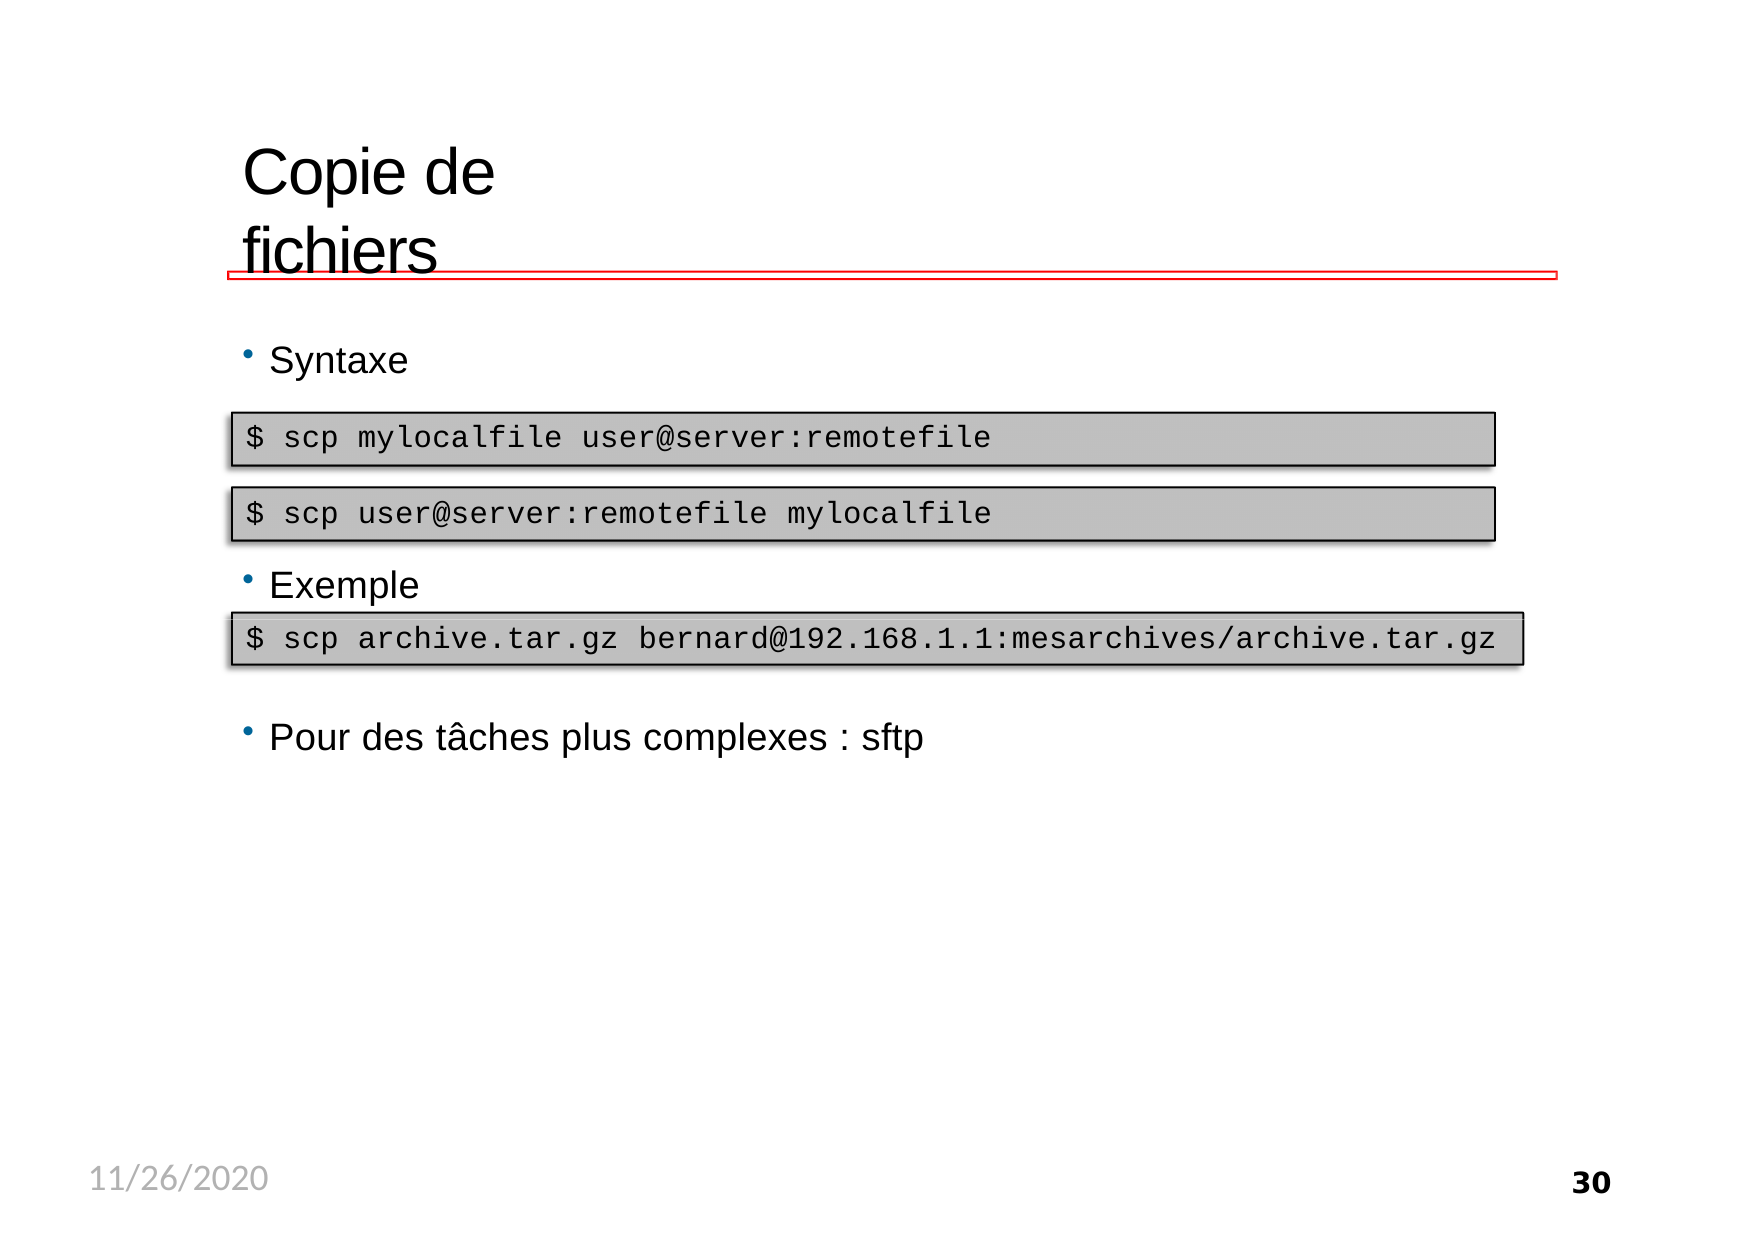

# Copie de fichiers
Syntaxe
$ scp mylocalfile user@server:remotefile

$ scp user@server:remotefile mylocalfile
Exemple
$ scp archive.tar.gz bernard@192.168.1.1:mesarchives/archive.tar.gz

Pour des tâches plus complexes : sftp

11/26/2020
30